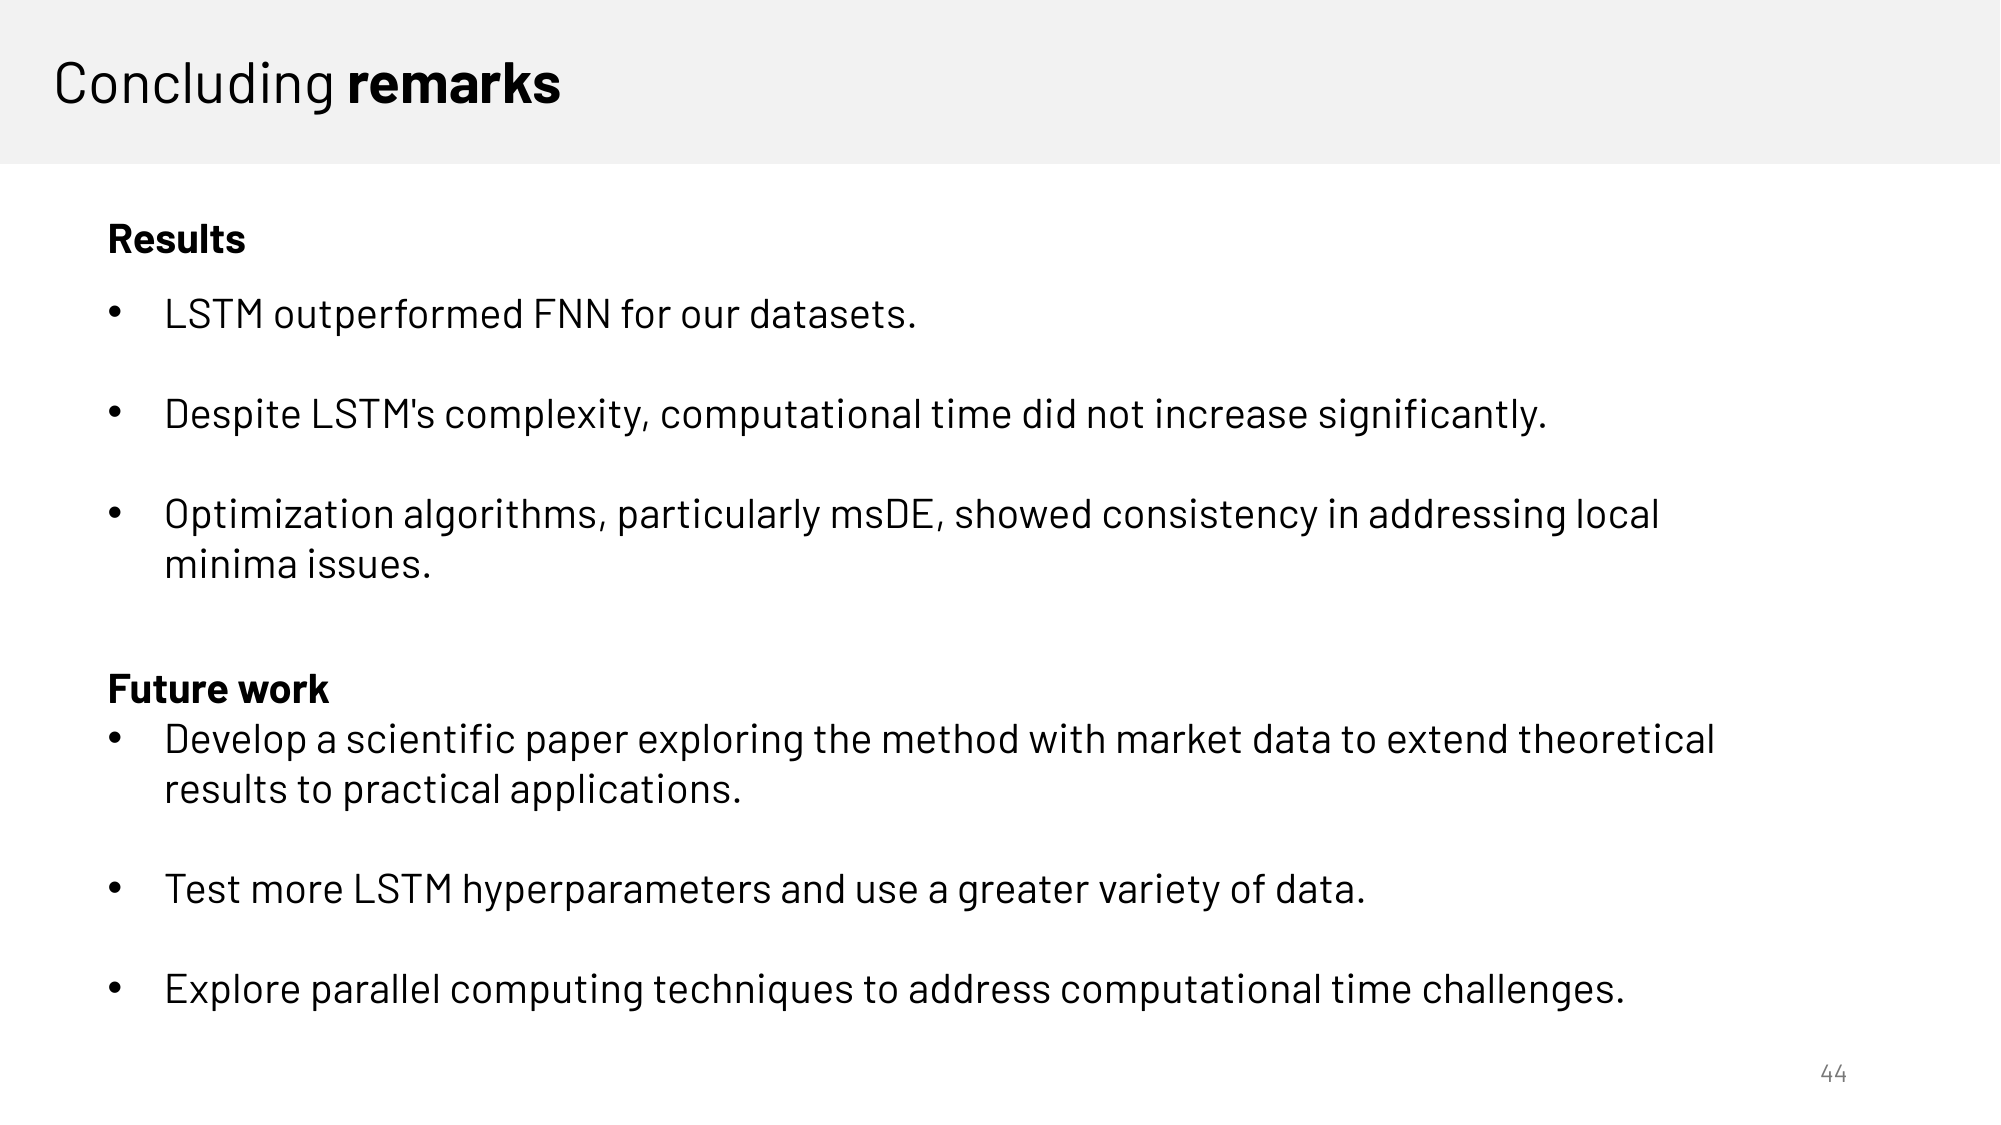

Concluding remarks
Results
LSTM outperformed FNN for our datasets.

Despite LSTM's complexity, computational time did not increase significantly.

Optimization algorithms, particularly msDE, showed consistency in addressing local minima issues.

Future work
Develop a scientific paper exploring the method with market data to extend theoretical results to practical applications.

Test more LSTM hyperparameters and use a greater variety of data.

Explore parallel computing techniques to address computational time challenges.
44